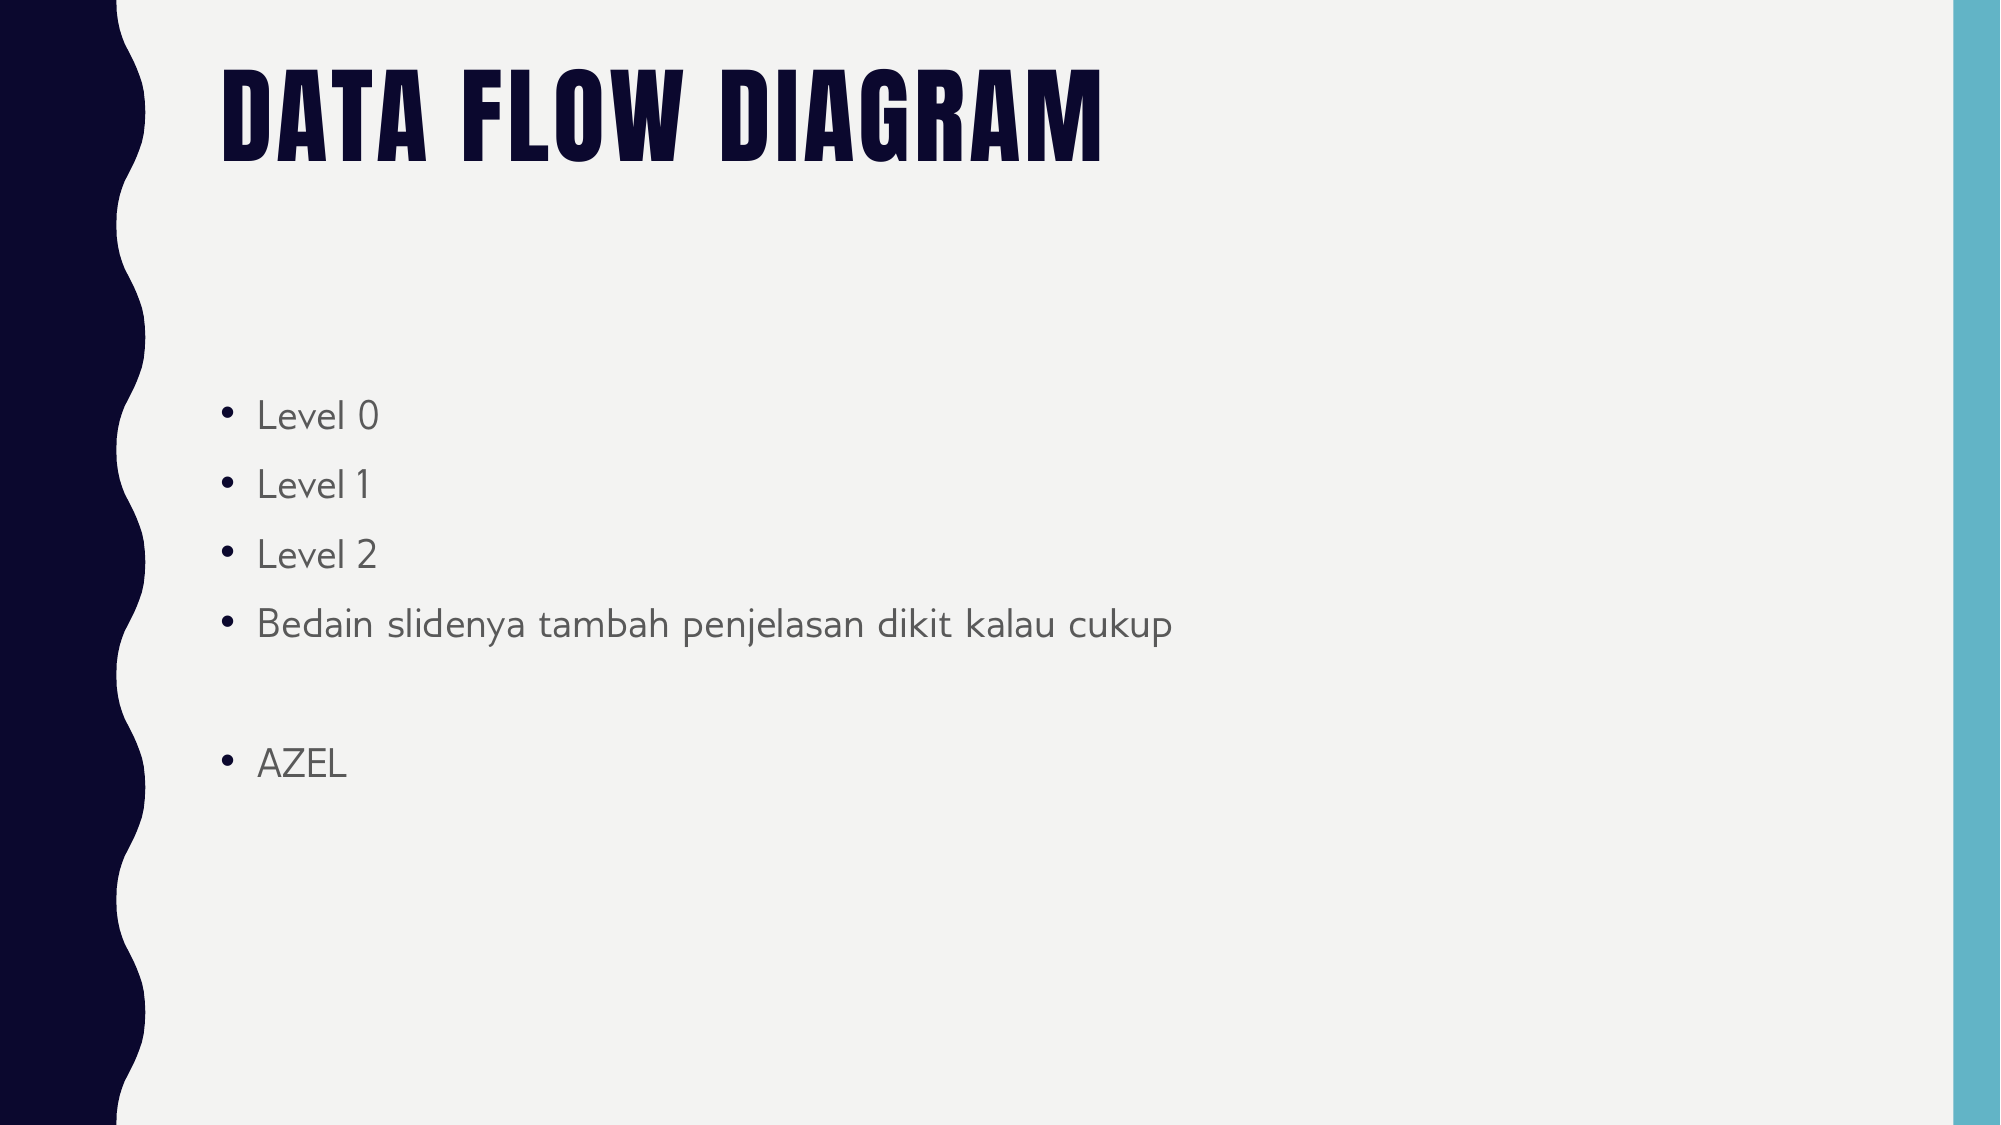

# data FLOW DIAGRAM
Level 0
Level 1
Level 2
Bedain slidenya tambah penjelasan dikit kalau cukup

AZEL